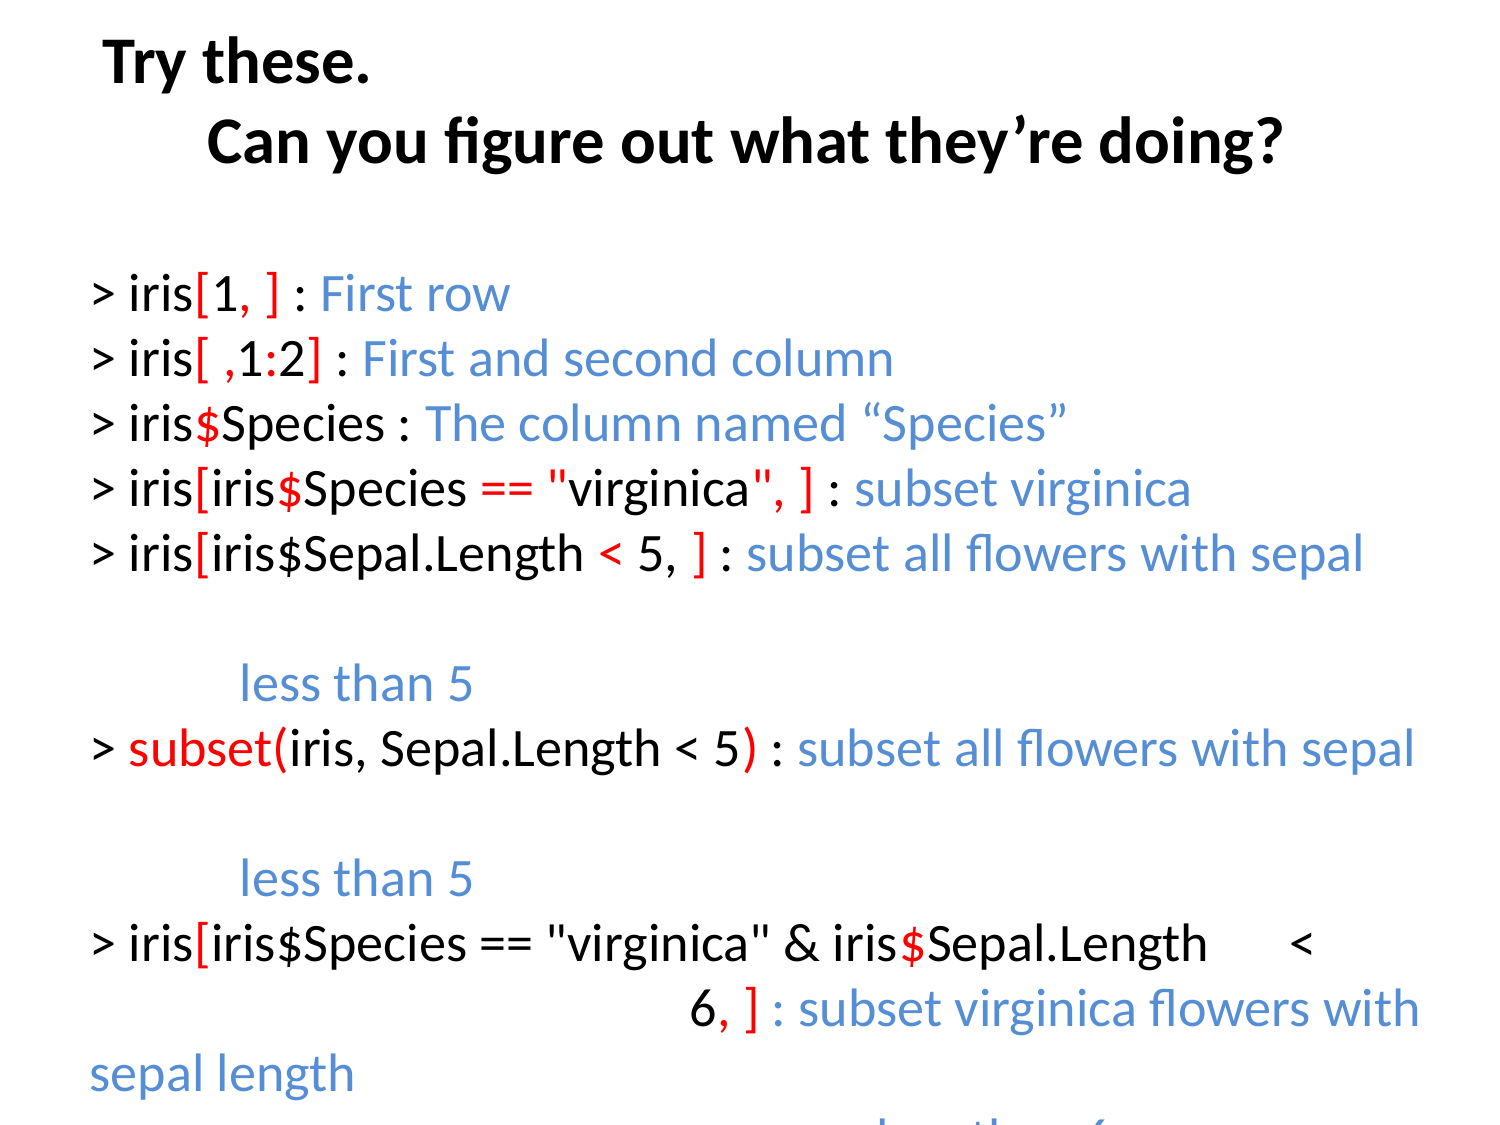

Try these.
Can you figure out what they’re doing?
> iris[1, ] : First row
> iris[ ,1:2] : First and second column
> iris$Species : The column named “Species”
> iris[iris$Species == "virginica", ] : subset virginica
> iris[iris$Sepal.Length < 5, ] : subset all flowers with sepal
										less than 5
> subset(iris, Sepal.Length < 5) : subset all flowers with sepal
										less than 5
> iris[iris$Species == "virginica" & iris$Sepal.Length 	<
				6, ] : subset virginica flowers with sepal length
					   less than 6
> iris[iris$Species=="virginica"|iris$Species=="setosa",] :
					Subset species with names virginica or setosa